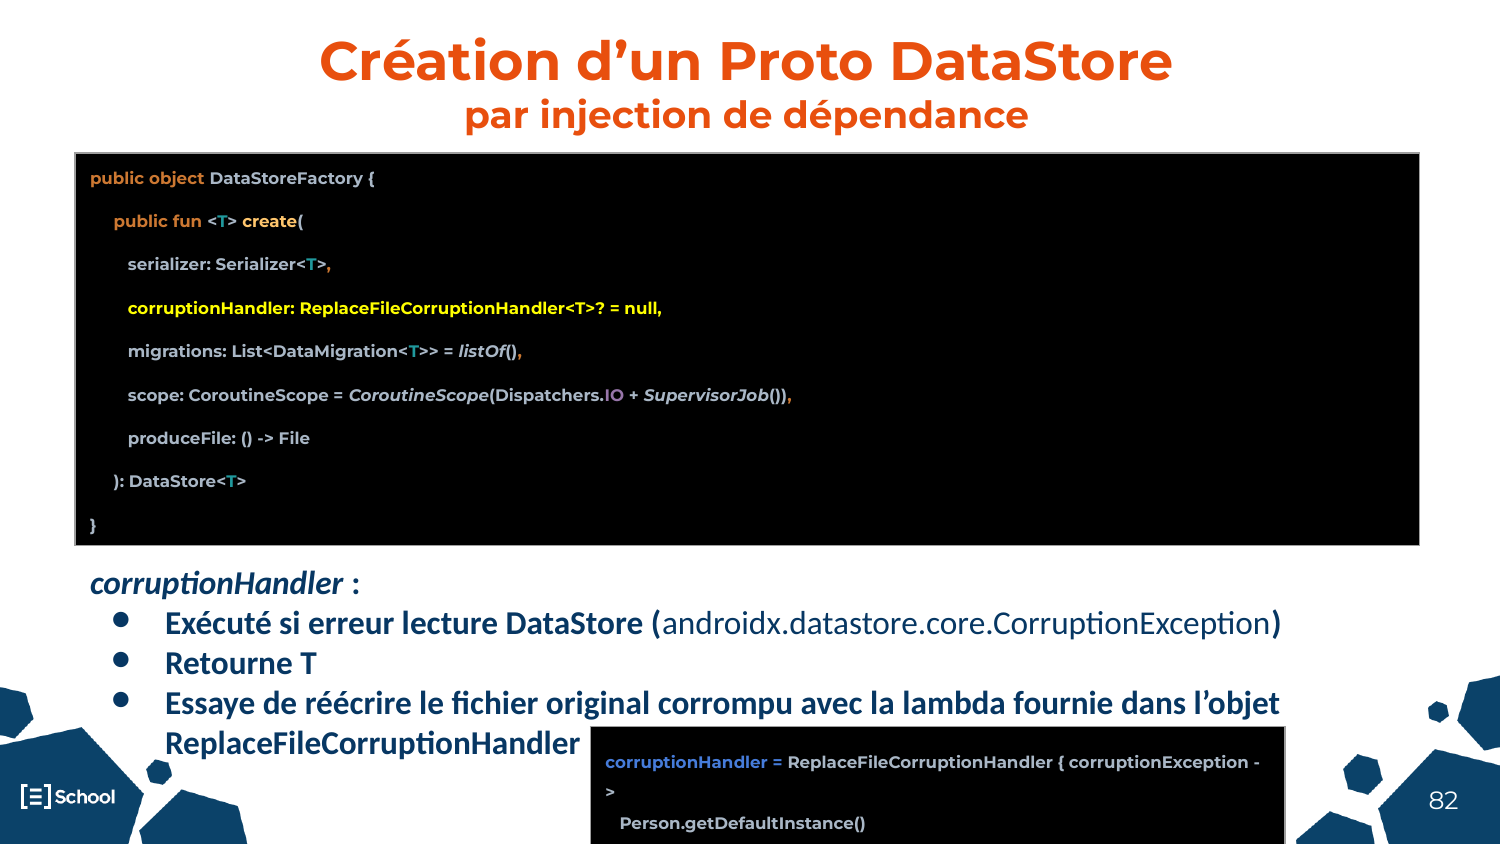

Création d’un Proto DataStore
par injection de dépendance
| public object DataStoreFactory { public fun <T> create( serializer: Serializer<T>, corruptionHandler: ReplaceFileCorruptionHandler<T>? = null, migrations: List<DataMigration<T>> = listOf(), scope: CoroutineScope = CoroutineScope(Dispatchers.IO + SupervisorJob()), produceFile: () -> File ): DataStore<T> } |
| --- |
corruptionHandler :
Exécuté si erreur lecture DataStore (androidx.datastore.core.CorruptionException)
Retourne T
Essaye de réécrire le fichier original corrompu avec la lambda fournie dans l’objet ReplaceFileCorruptionHandler

| corruptionHandler = ReplaceFileCorruptionHandler { corruptionException -> Person.getDefaultInstance() } |
| --- |
82
82